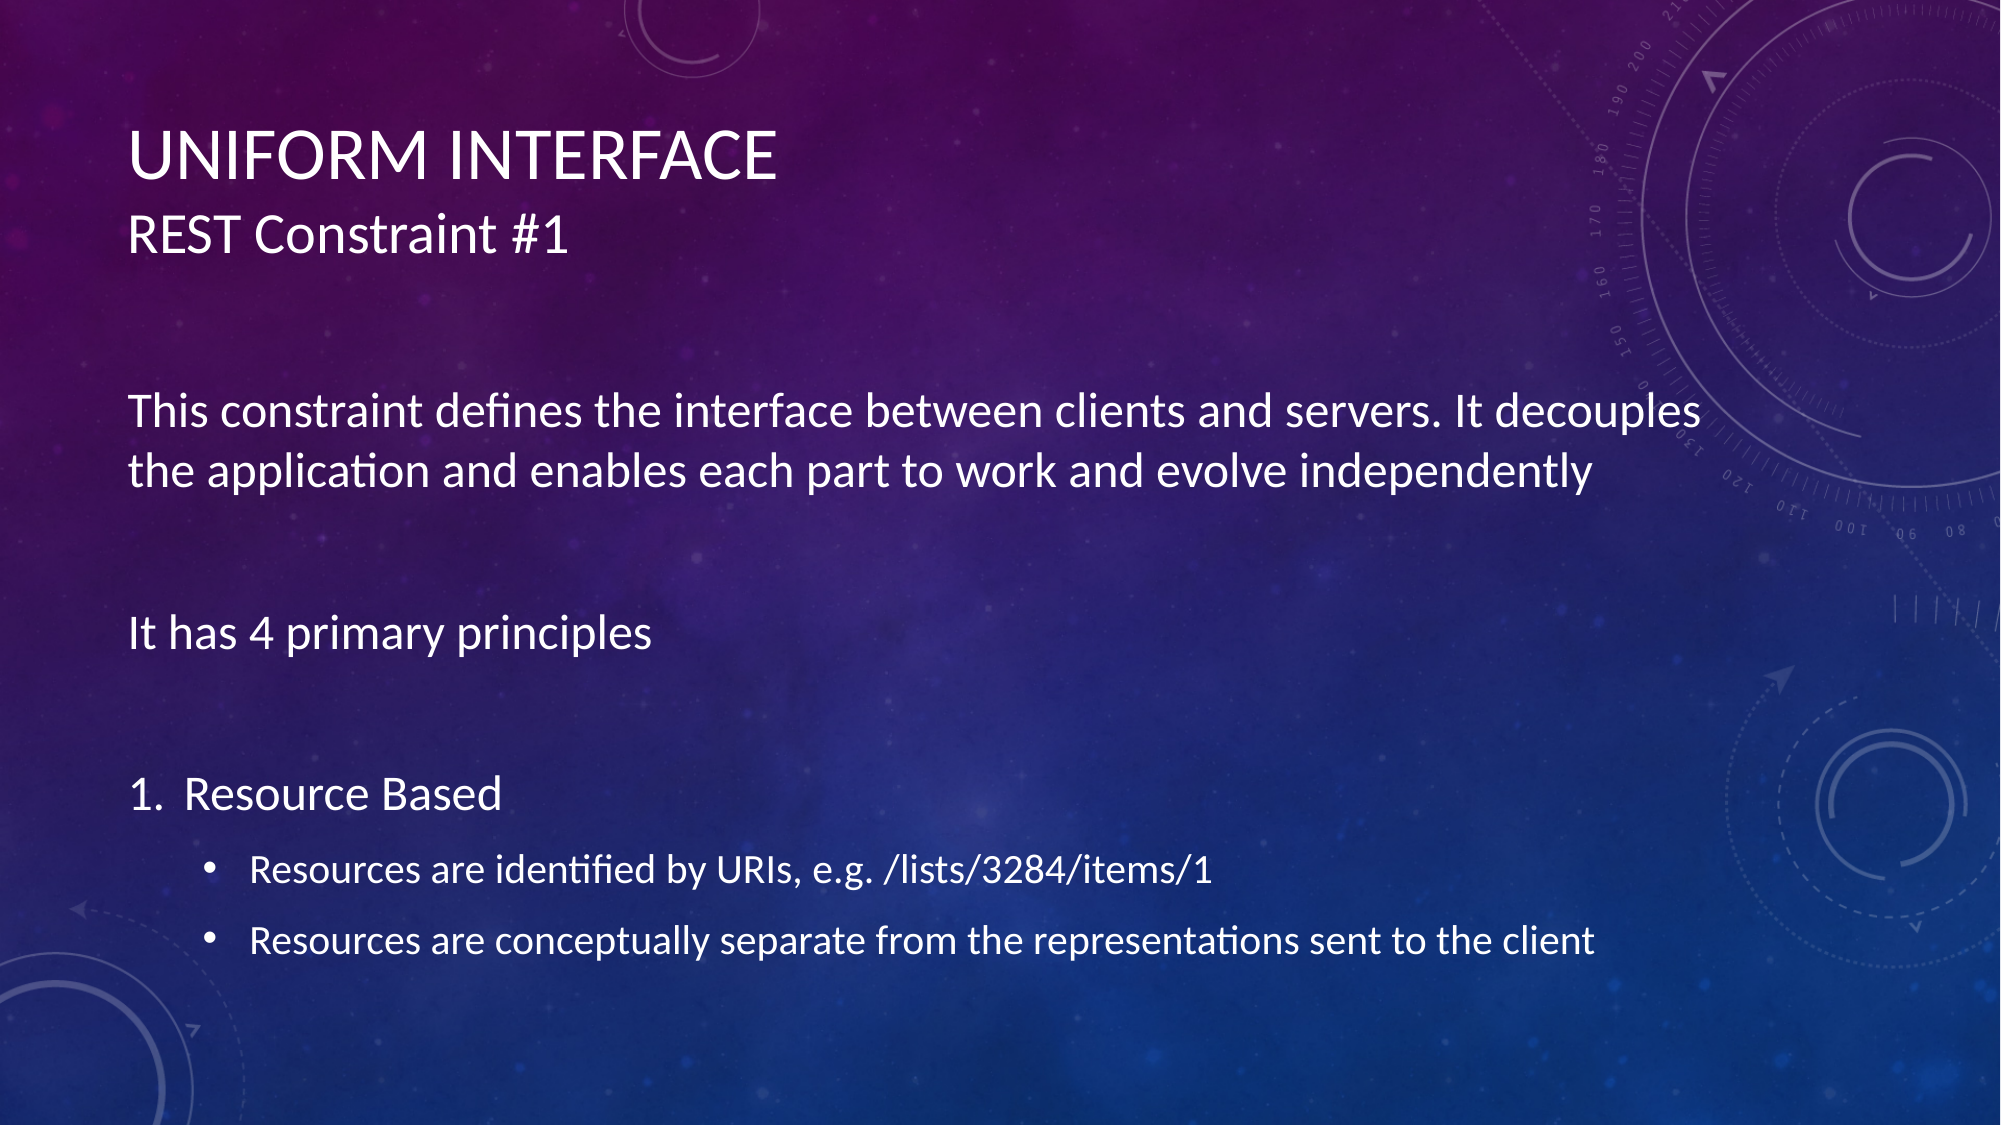

# Uniform interface REST Constraint #1
This constraint defines the interface between clients and servers. It decouples the application and enables each part to work and evolve independently

It has 4 primary principles

Resource Based
Resources are identified by URIs, e.g. /lists/3284/items/1
Resources are conceptually separate from the representations sent to the client